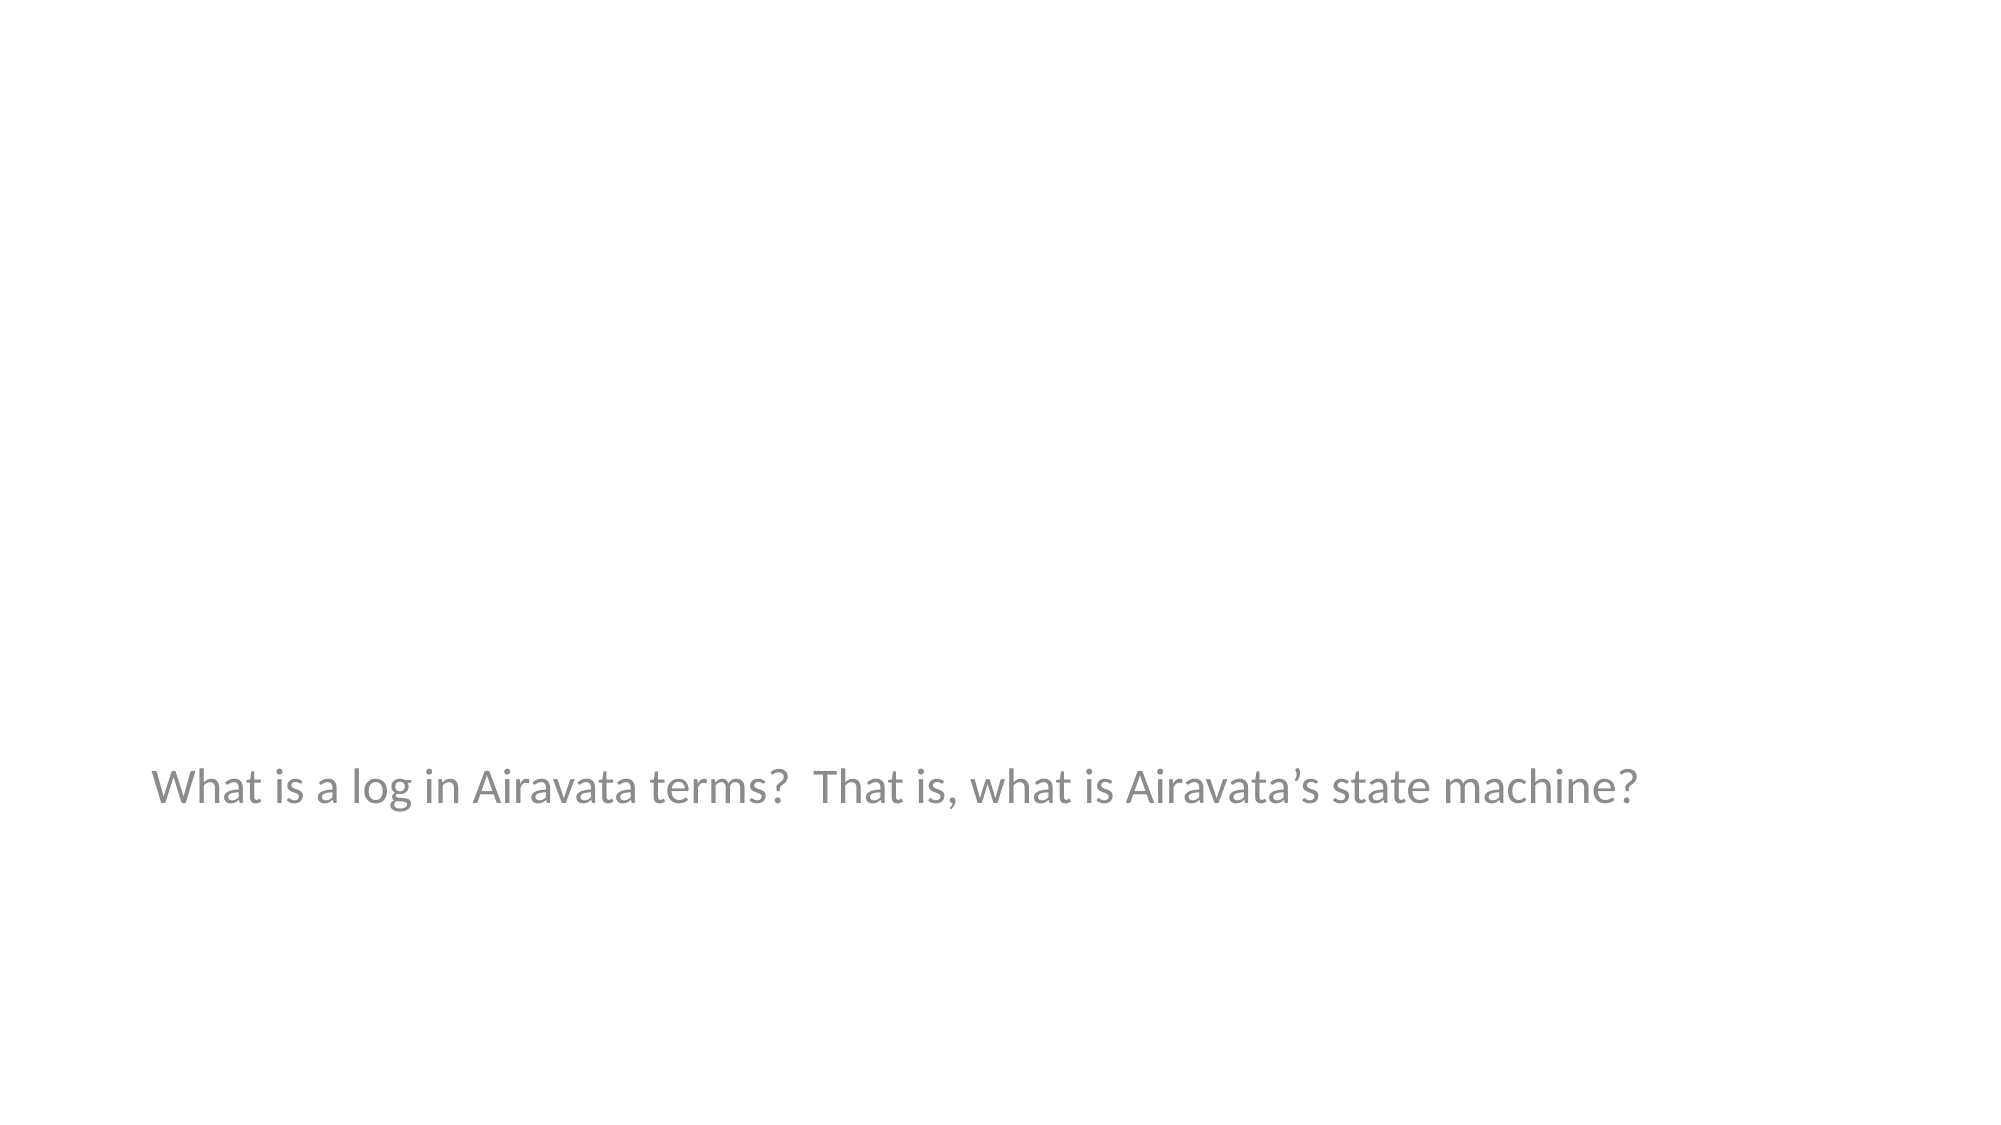

# Logs and Airavata
What is a log in Airavata terms?  That is, what is Airavata’s state machine?